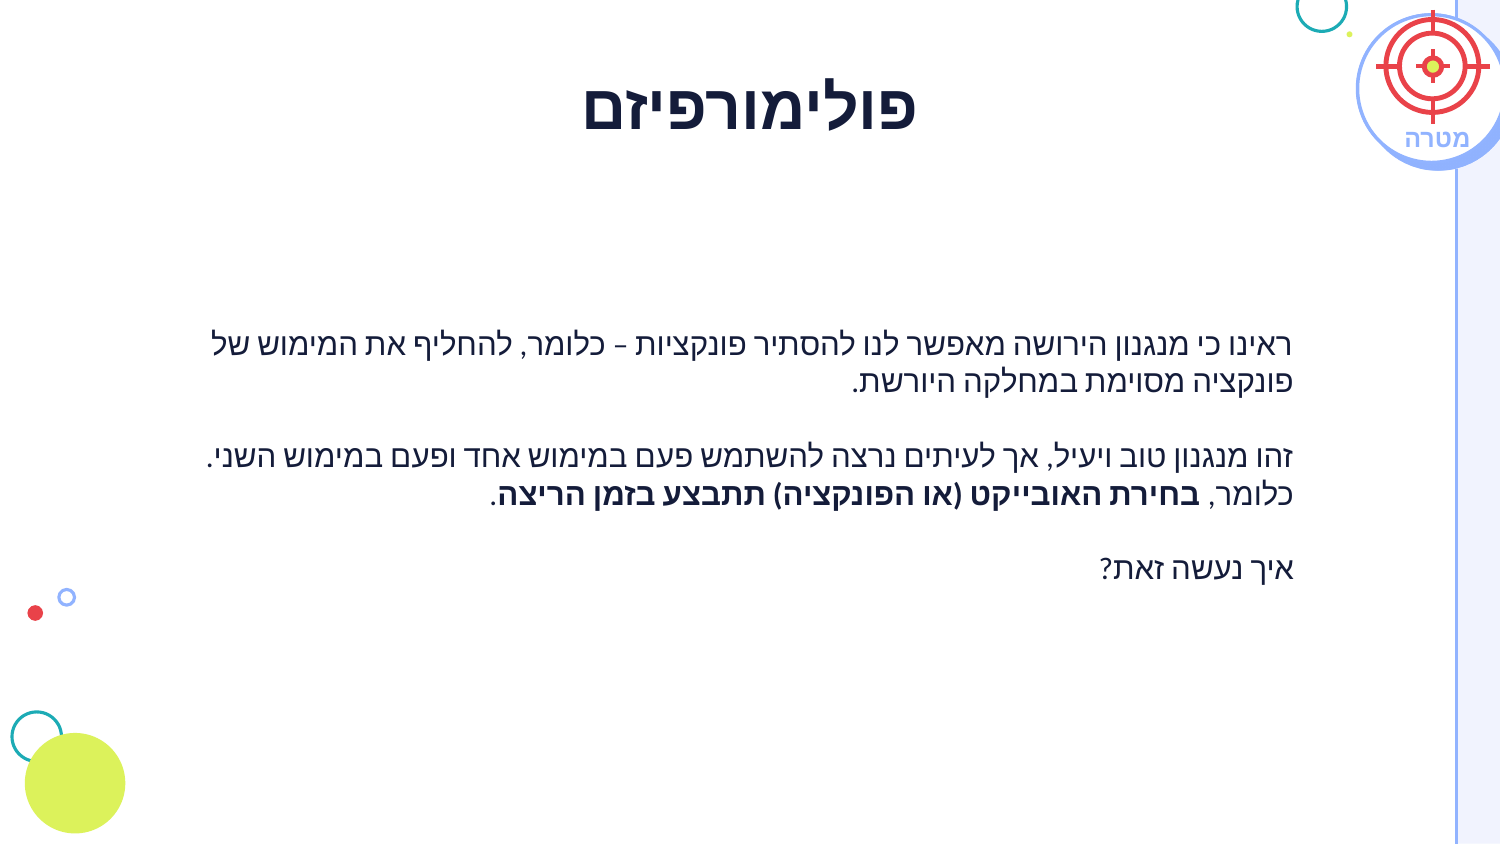

# פולימורפיזם
מטרה
ראינו כי מנגנון הירושה מאפשר לנו להסתיר פונקציות – כלומר, להחליף את המימוש של פונקציה מסוימת במחלקה היורשת.

זהו מנגנון טוב ויעיל, אך לעיתים נרצה להשתמש פעם במימוש אחד ופעם במימוש השני.
כלומר, בחירת האובייקט (או הפונקציה) תתבצע בזמן הריצה.
איך נעשה זאת?